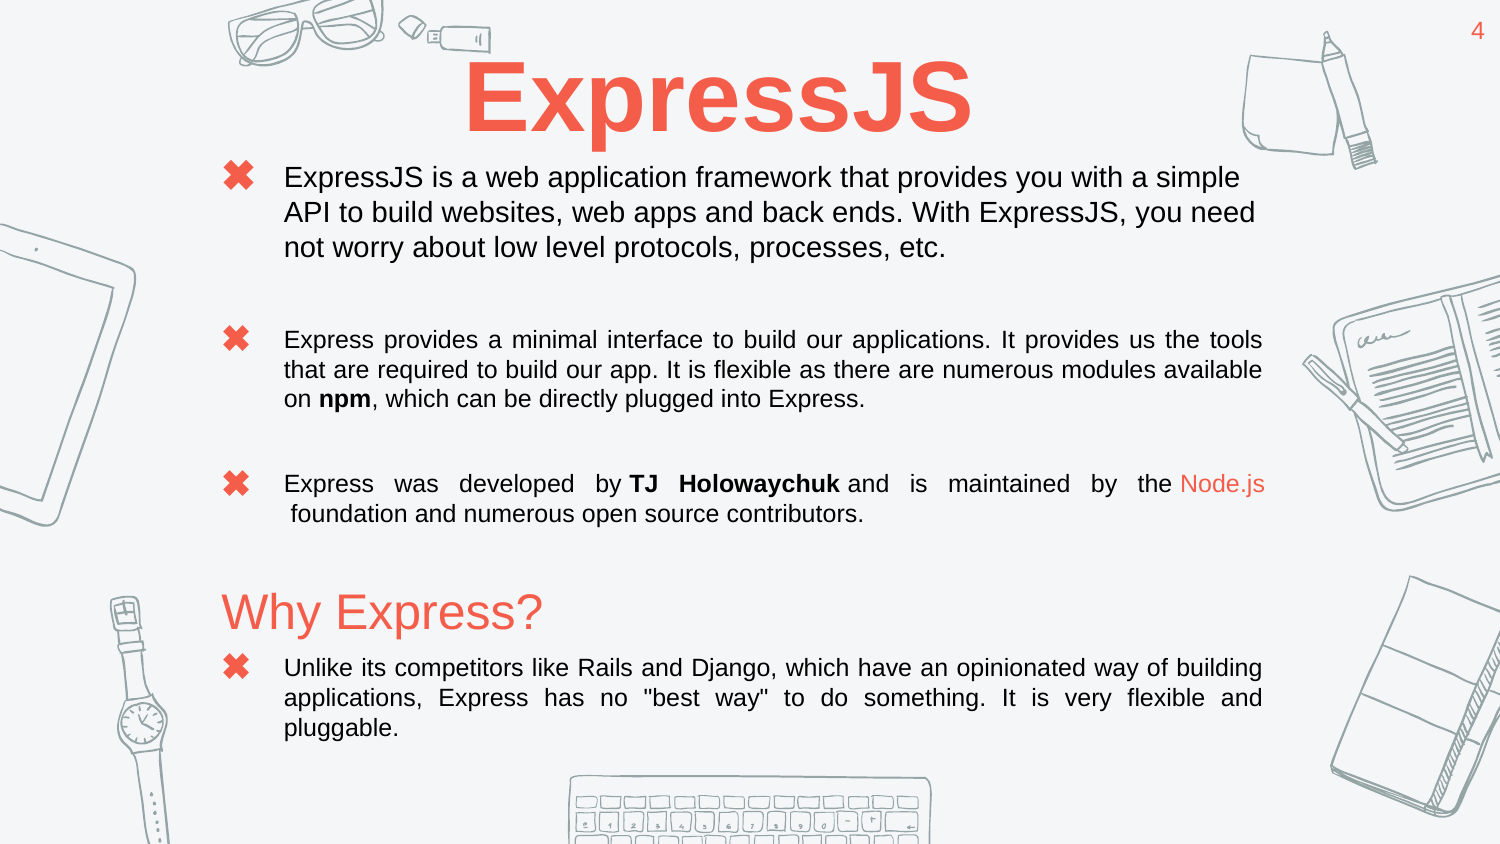

4
ExpressJS
ExpressJS is a web application framework that provides you with a simple API to build websites, web apps and back ends. With ExpressJS, you need not worry about low level protocols, processes, etc.

Express provides a minimal interface to build our applications. It provides us the tools that are required to build our app. It is flexible as there are numerous modules available on npm, which can be directly plugged into Express.

Express was developed by TJ Holowaychuk and is maintained by the Node.js foundation and numerous open source contributors.

Why Express?
Unlike its competitors like Rails and Django, which have an opinionated way of building applications, Express has no "best way" to do something. It is very flexible and pluggable.